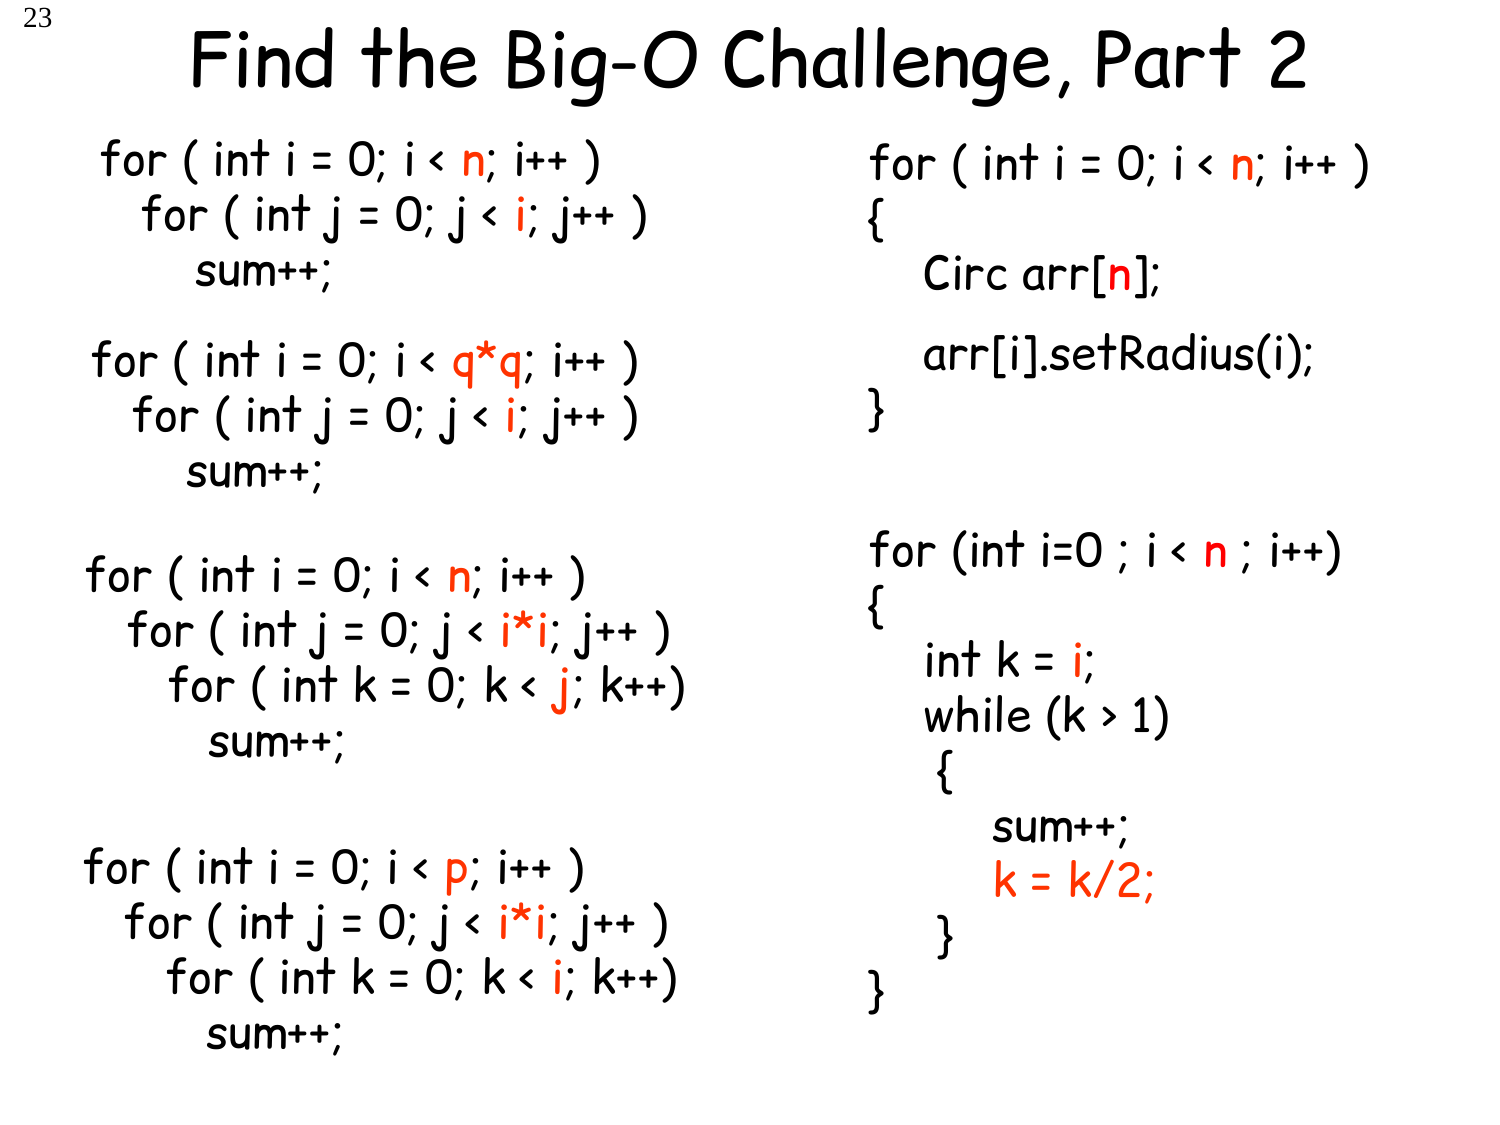

# Find the Big-O Challenge, Part 2
23
for ( int i = 0; i < n; i++ )
   for ( int j = 0; j < i; j++ )
       sum++;
for ( int i = 0; i < n; i++ )
{
    Circ arr[n];

    arr[i].setRadius(i);
}
for ( int i = 0; i < q*q; i++ )
   for ( int j = 0; j < i; j++ )
       sum++;
for (int i=0 ; i < n ; i++)
{
    int k = i;
    while (k > 1)
     {
         sum++;
         k = k/2;
     }
}
for ( int i = 0; i < n; i++ )
   for ( int j = 0; j < i*i; j++ )
      for ( int k = 0; k < j; k++)
         sum++;
for ( int i = 0; i < p; i++ )
   for ( int j = 0; j < i*i; j++ )
      for ( int k = 0; k < i; k++)
         sum++;